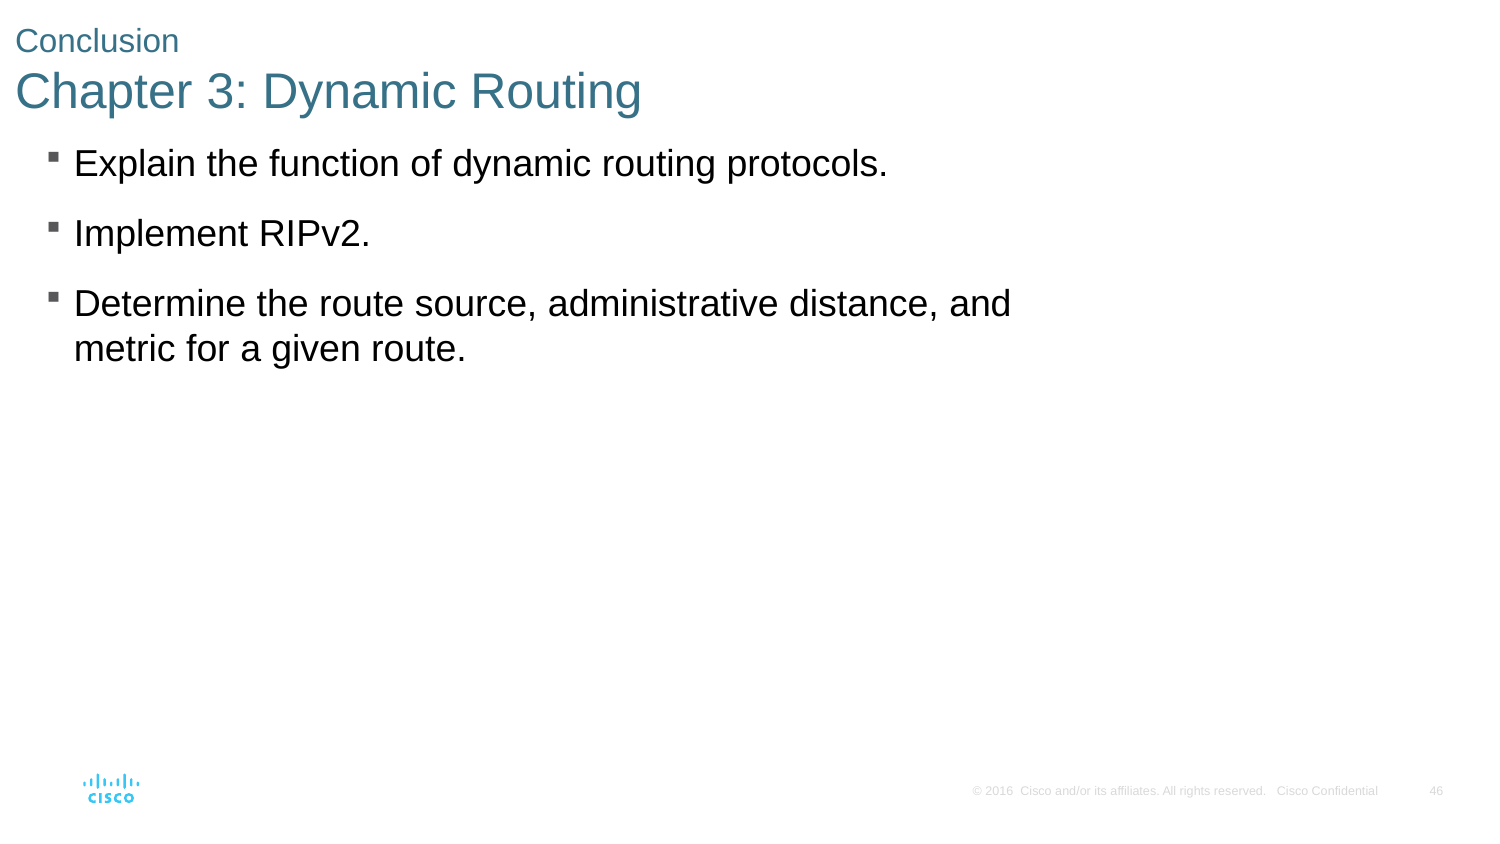

# Conclusion Chapter 3: Dynamic Routing
Explain the function of dynamic routing protocols.
Implement RIPv2.
Determine the route source, administrative distance, and metric for a given route.